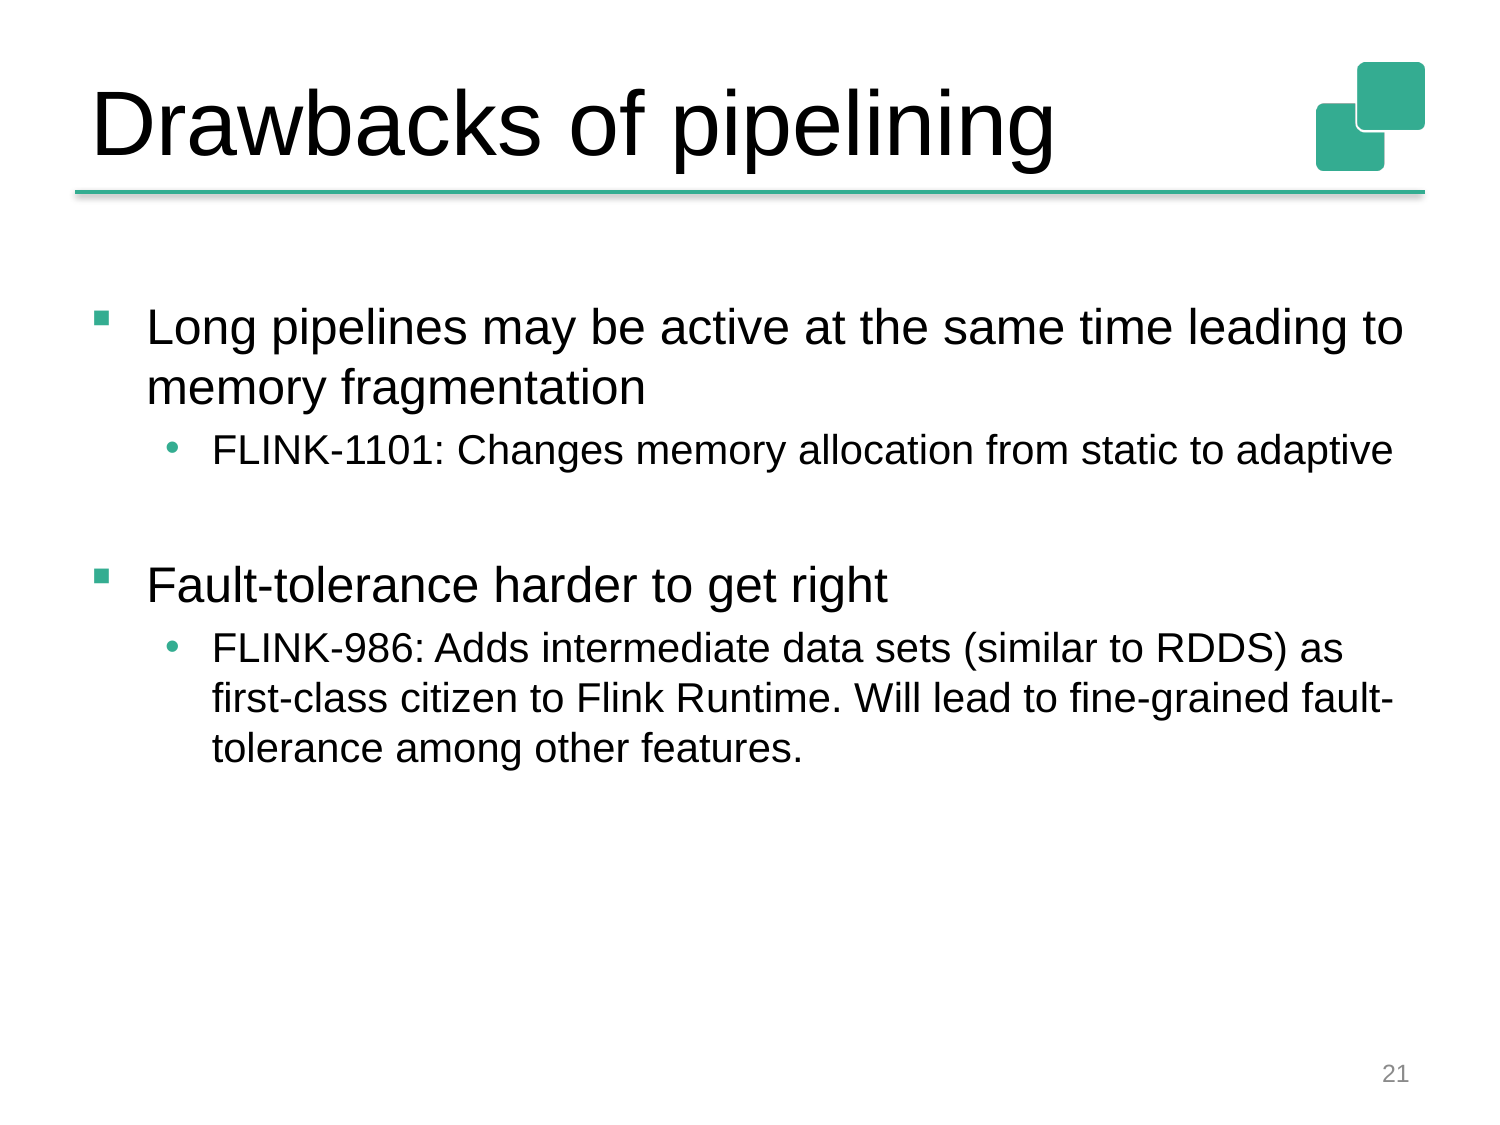

# Drawbacks of pipelining
Long pipelines may be active at the same time leading to memory fragmentation
FLINK-1101: Changes memory allocation from static to adaptive

Fault-tolerance harder to get right
FLINK-986: Adds intermediate data sets (similar to RDDS) as first-class citizen to Flink Runtime. Will lead to fine-grained fault-tolerance among other features.
21